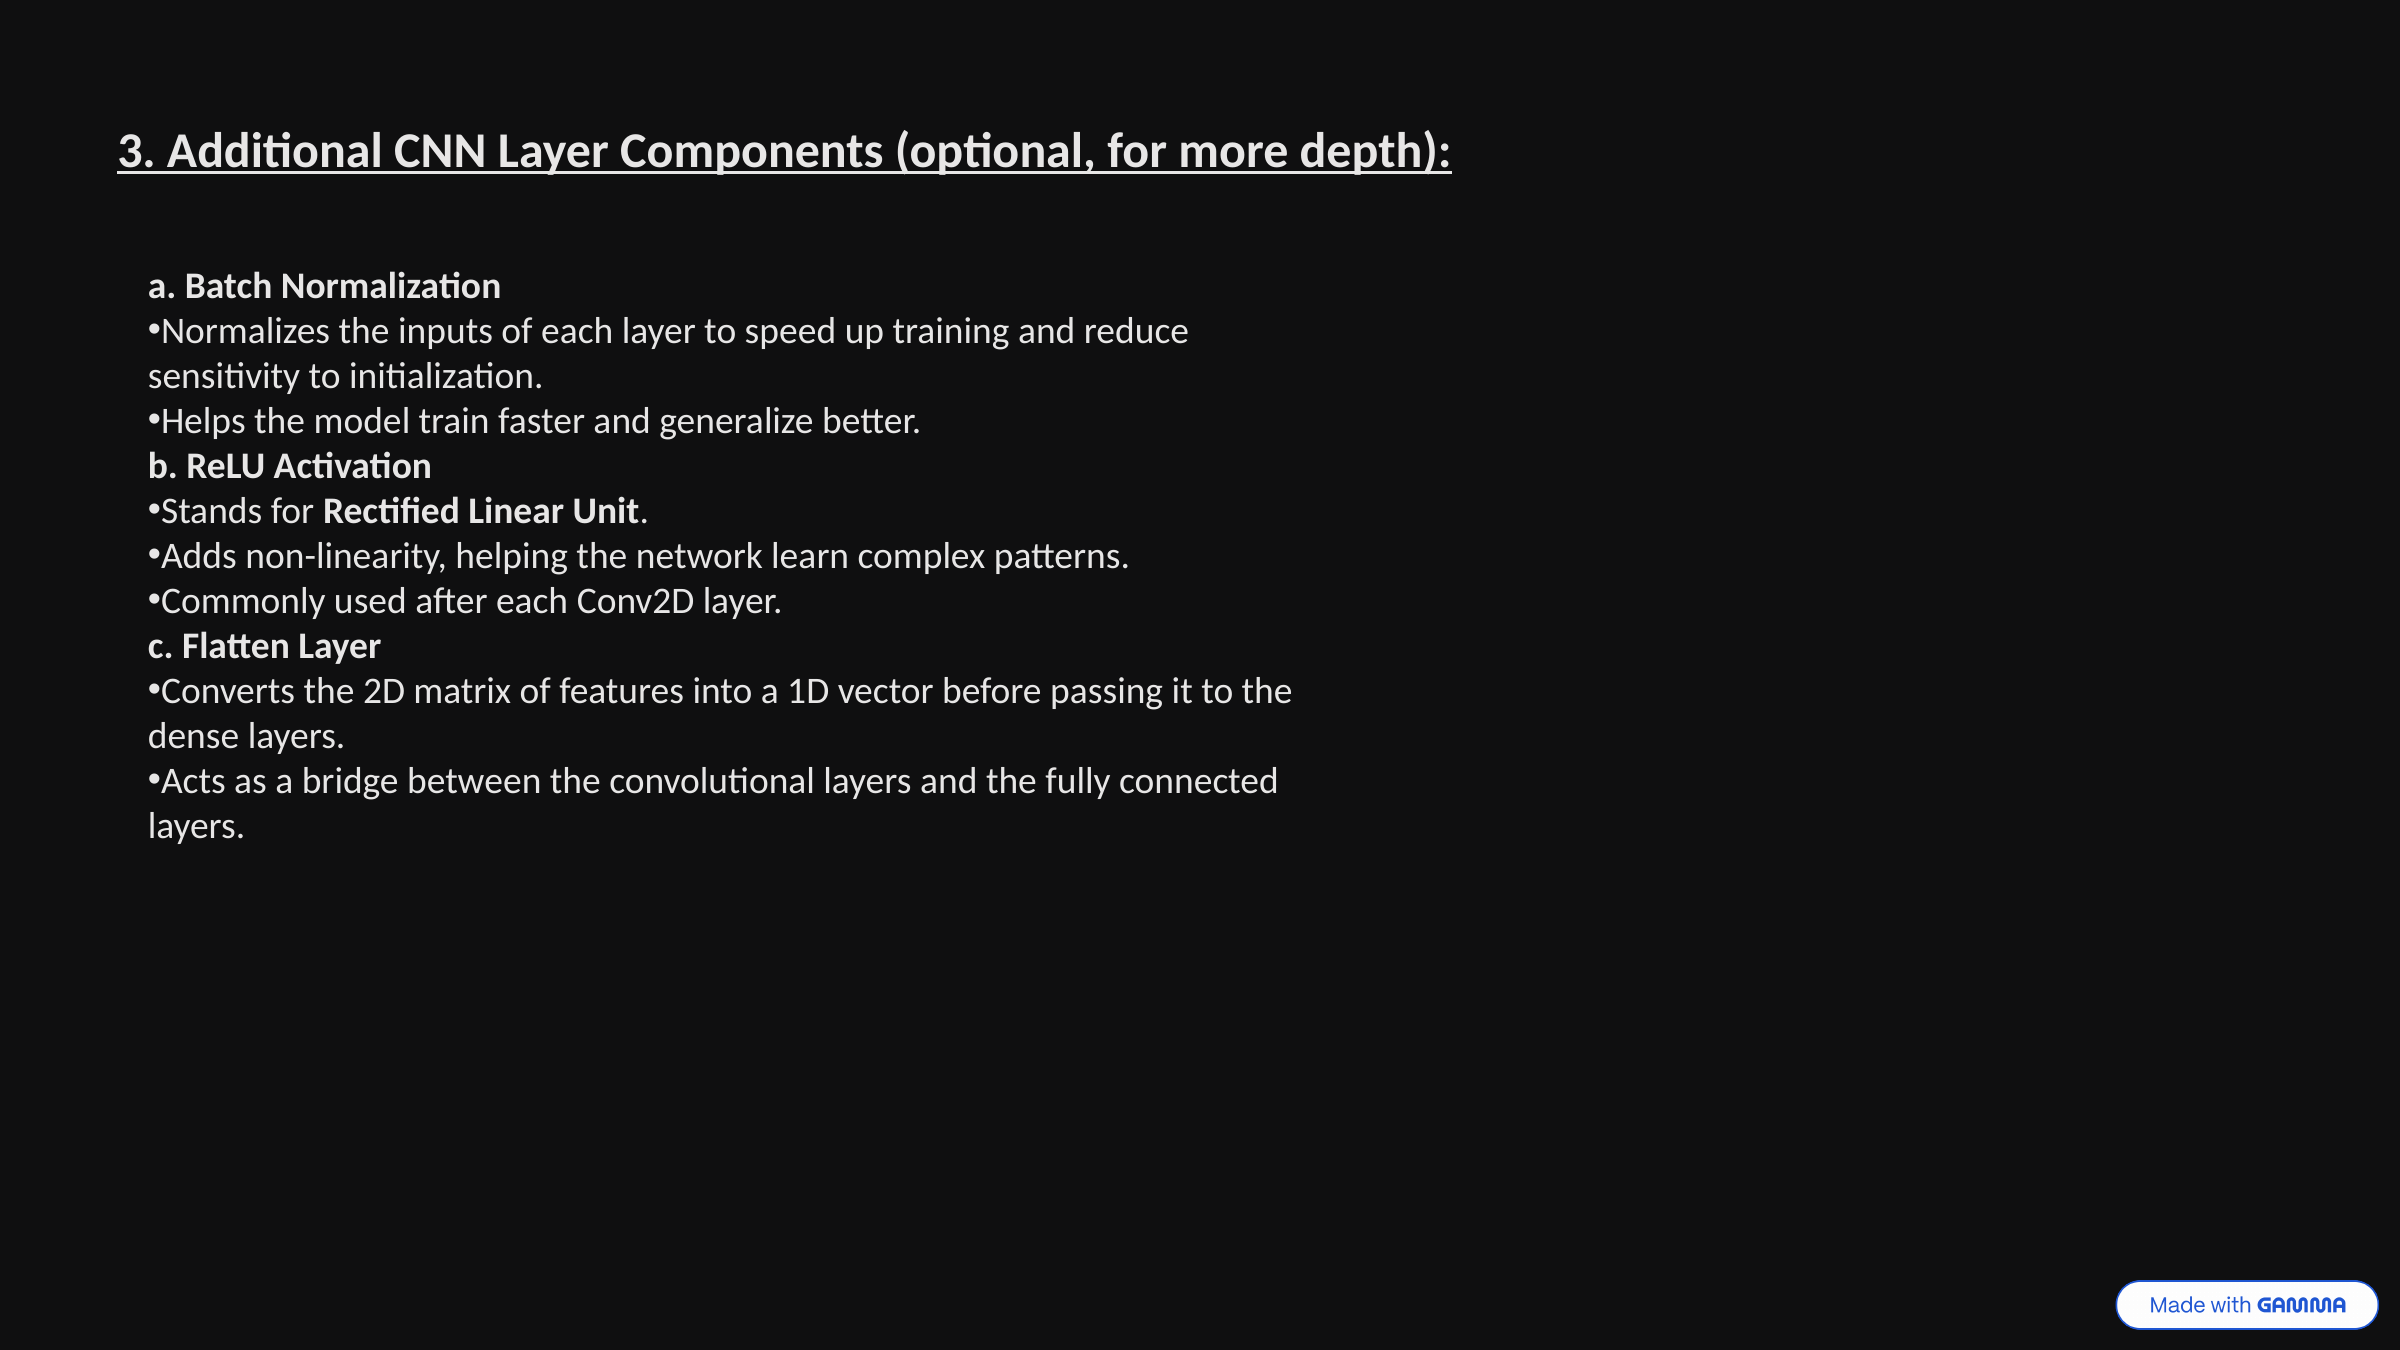

3. Additional CNN Layer Components (optional, for more depth):
a. Batch Normalization
Normalizes the inputs of each layer to speed up training and reduce sensitivity to initialization.
Helps the model train faster and generalize better.
b. ReLU Activation
Stands for Rectified Linear Unit.
Adds non-linearity, helping the network learn complex patterns.
Commonly used after each Conv2D layer.
c. Flatten Layer
Converts the 2D matrix of features into a 1D vector before passing it to the dense layers.
Acts as a bridge between the convolutional layers and the fully connected layers.